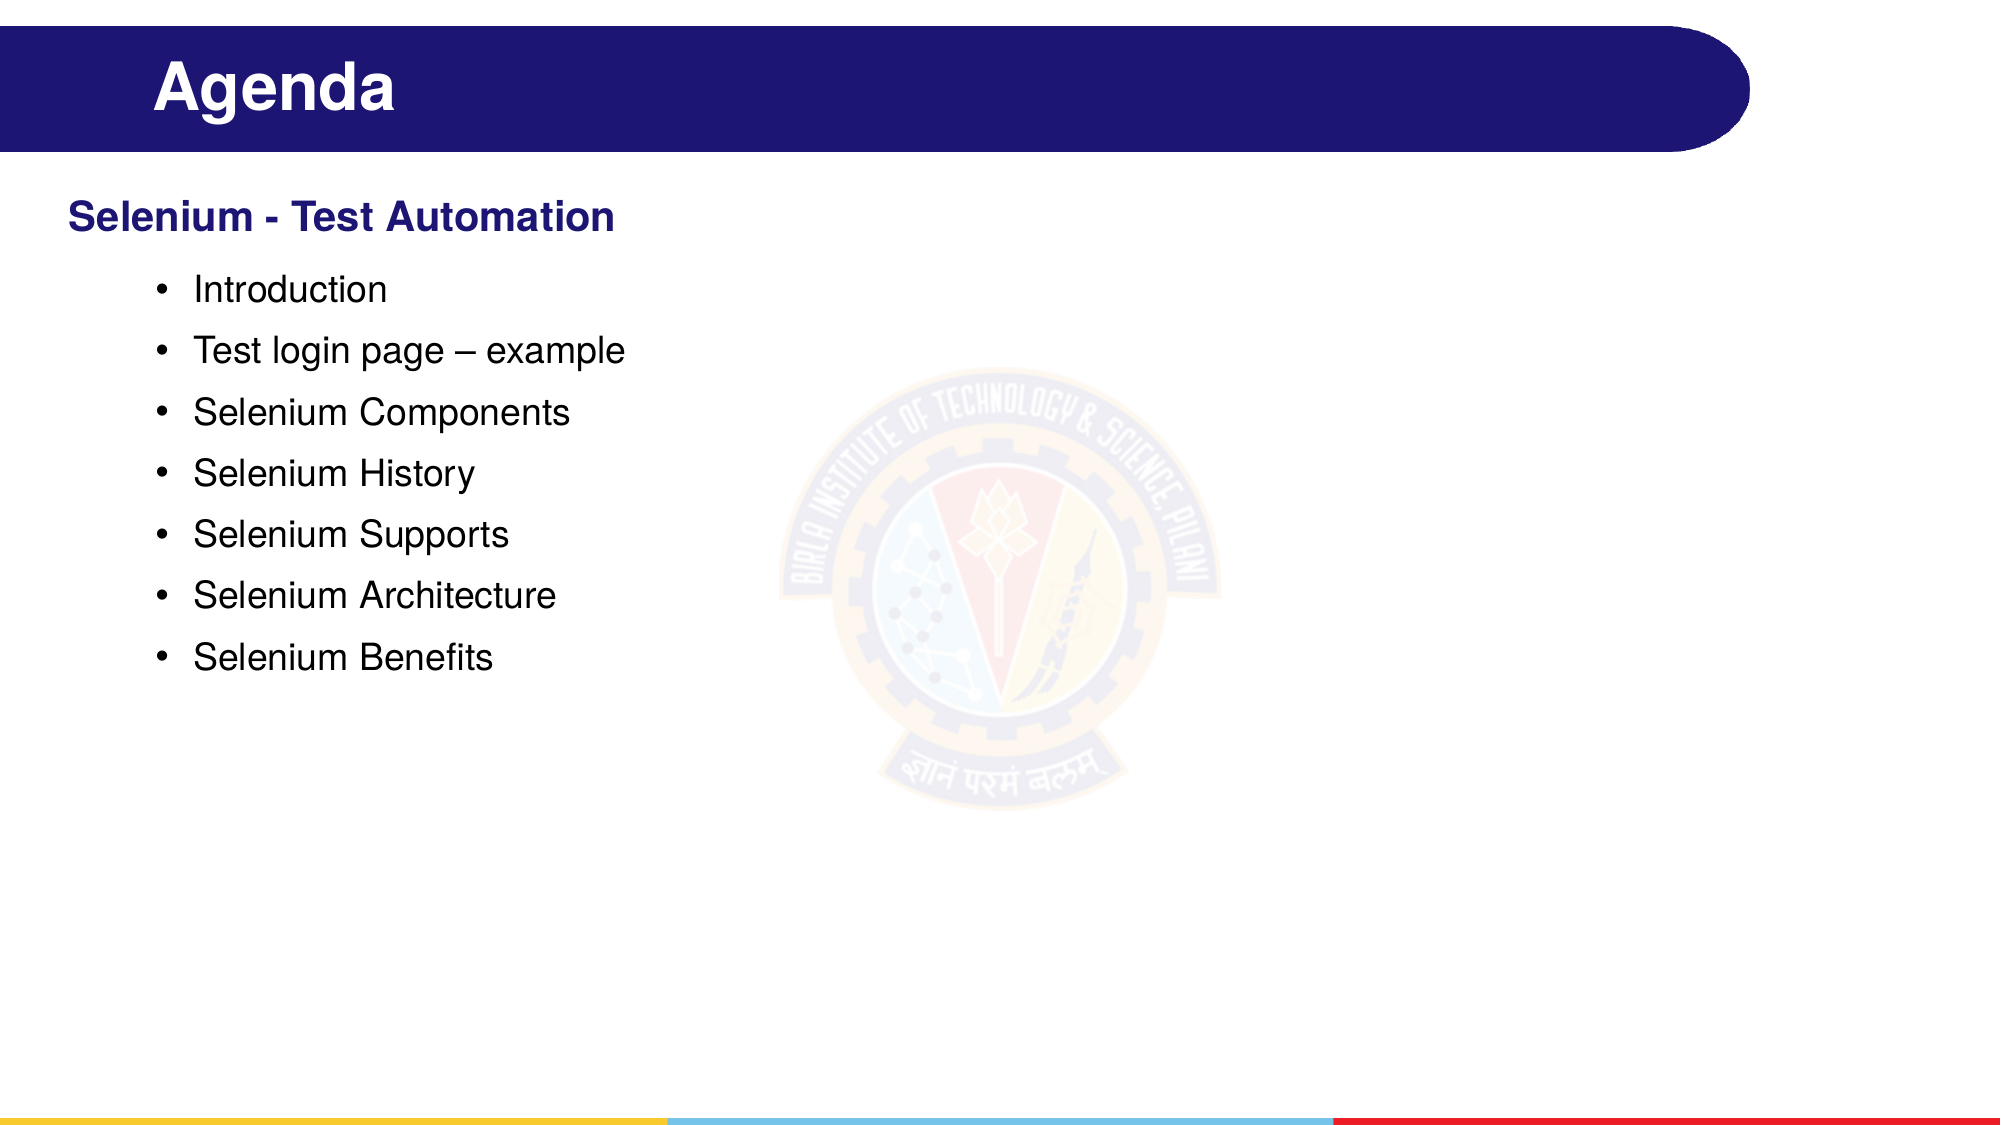

# Agenda
Selenium - Test Automation
Introduction
Test login page – example
Selenium Components
Selenium History
Selenium Supports
Selenium Architecture
Selenium Benefits